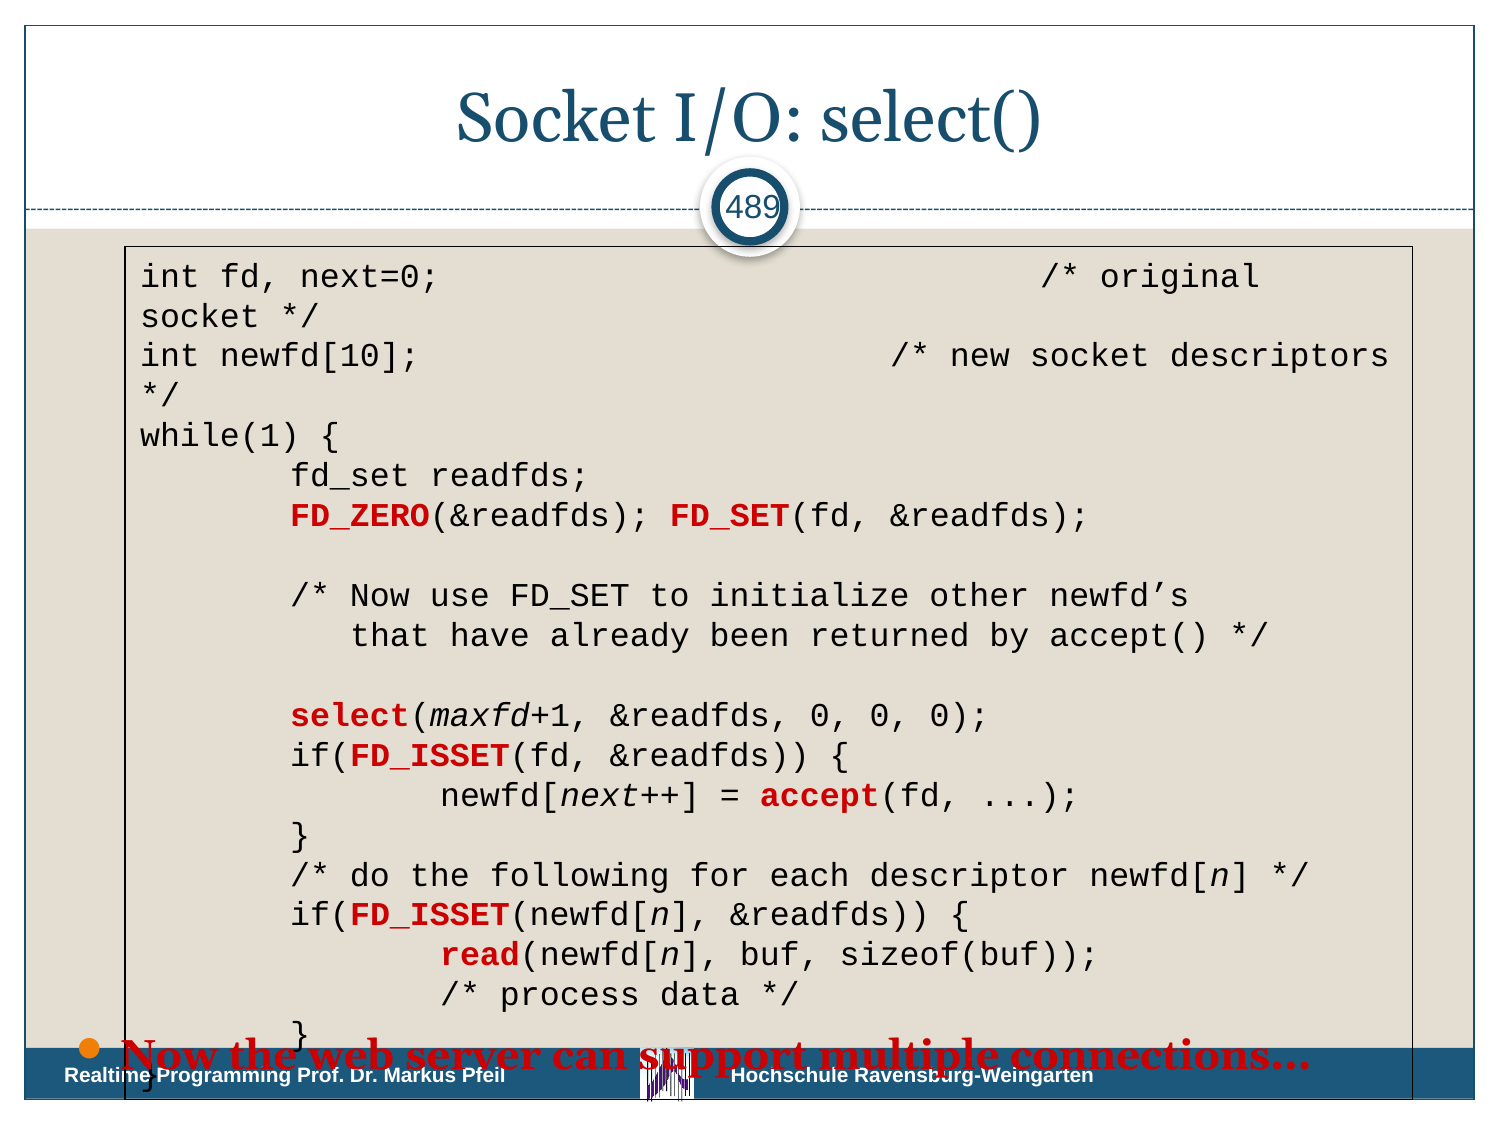

# Socket I/O: select()
489
int fd, next=0;				/* original socket */
int newfd[10]; 			/* new socket descriptors */
while(1) {
	fd_set readfds;
	FD_ZERO(&readfds); FD_SET(fd, &readfds);

	/* Now use FD_SET to initialize other newfd’s
	   that have already been returned by accept() */

	select(maxfd+1, &readfds, 0, 0, 0);
	if(FD_ISSET(fd, &readfds)) {
		newfd[next++] = accept(fd, ...);
	}
	/* do the following for each descriptor newfd[n] */
	if(FD_ISSET(newfd[n], &readfds)) {
		read(newfd[n], buf, sizeof(buf));
		/* process data */
	}
}
Now the web server can support multiple connections...
Realtime Programming Prof. Dr. Markus Pfeil